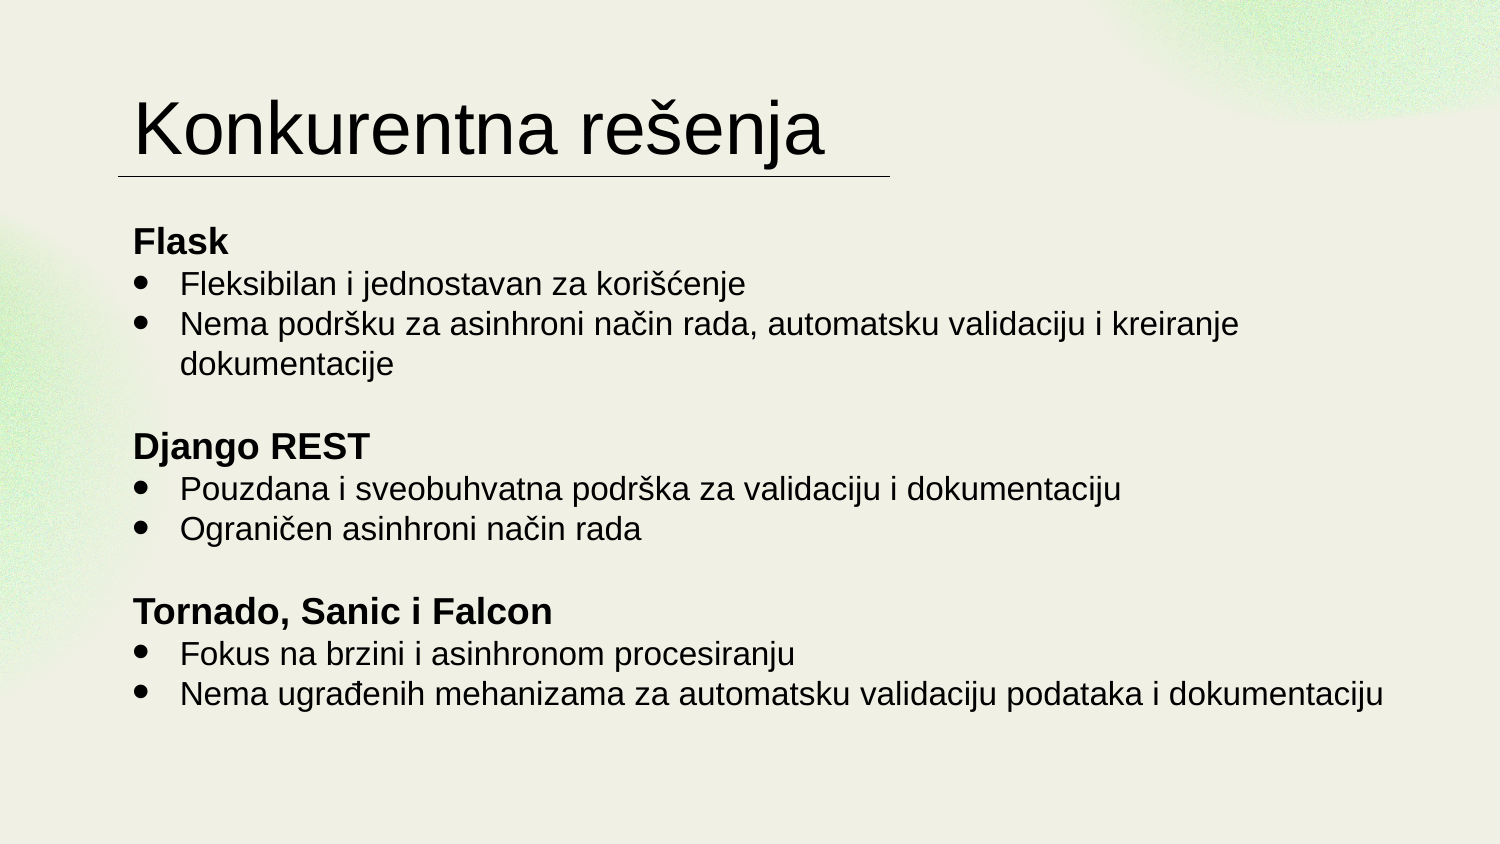

# Konkurentna rešenja
Flask
Fleksibilan i jednostavan za korišćenje
Nema podršku za asinhroni način rada, automatsku validaciju i kreiranje dokumentacije

Django REST
Pouzdana i sveobuhvatna podrška za validaciju i dokumentaciju
Ograničen asinhroni način rada

Tornado, Sanic i Falcon
Fokus na brzini i asinhronom procesiranju
Nema ugrađenih mehanizama za automatsku validaciju podataka i dokumentaciju